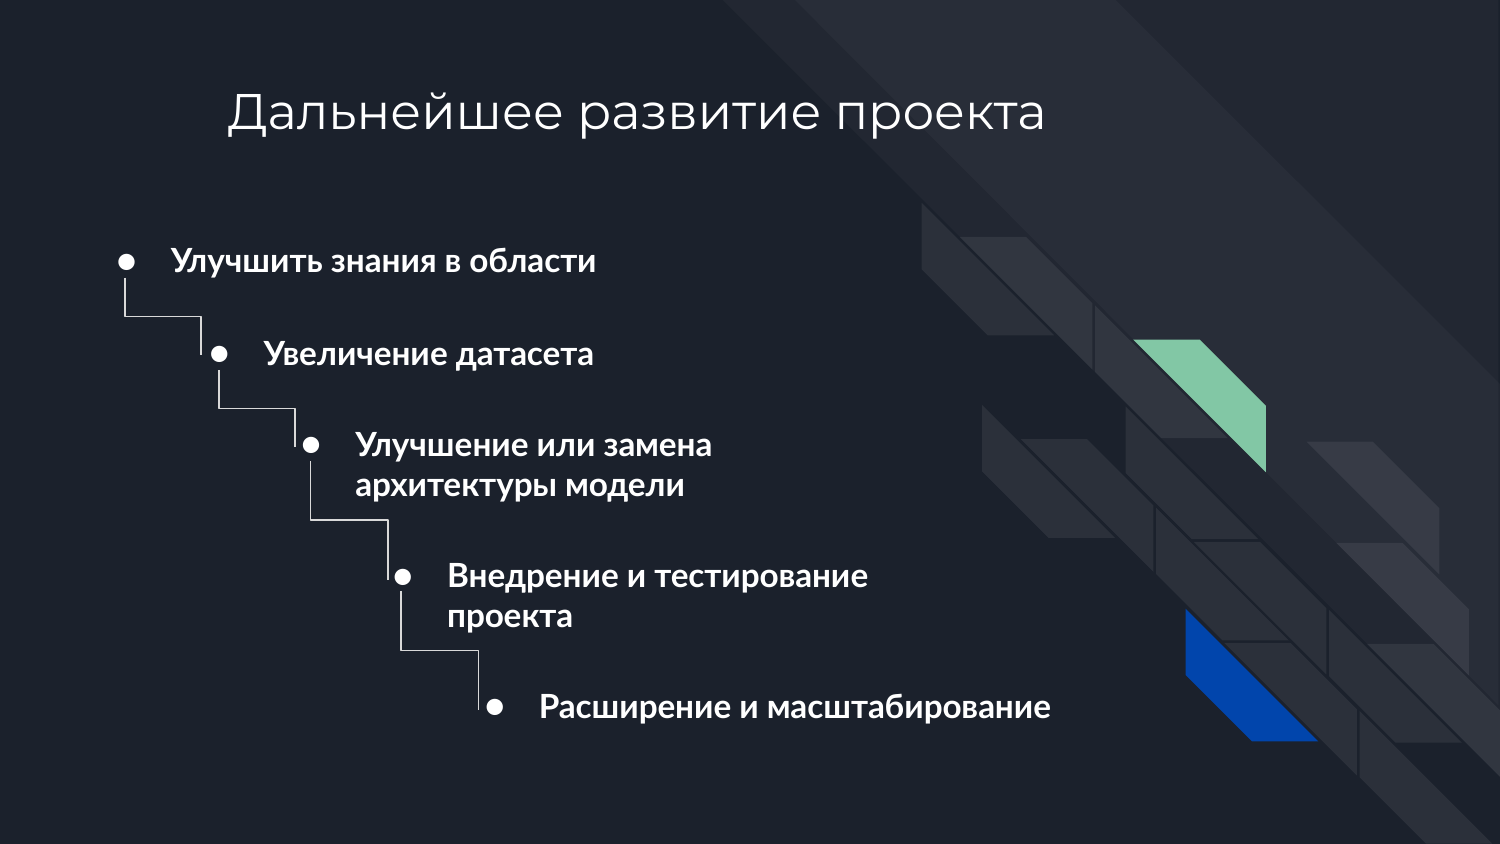

# Дальнейшее развитие проекта
Улучшить знания в области
Увеличение датасета
Улучшение или замена архитектуры модели
Внедрение и тестирование проекта
Расширение и масштабирование